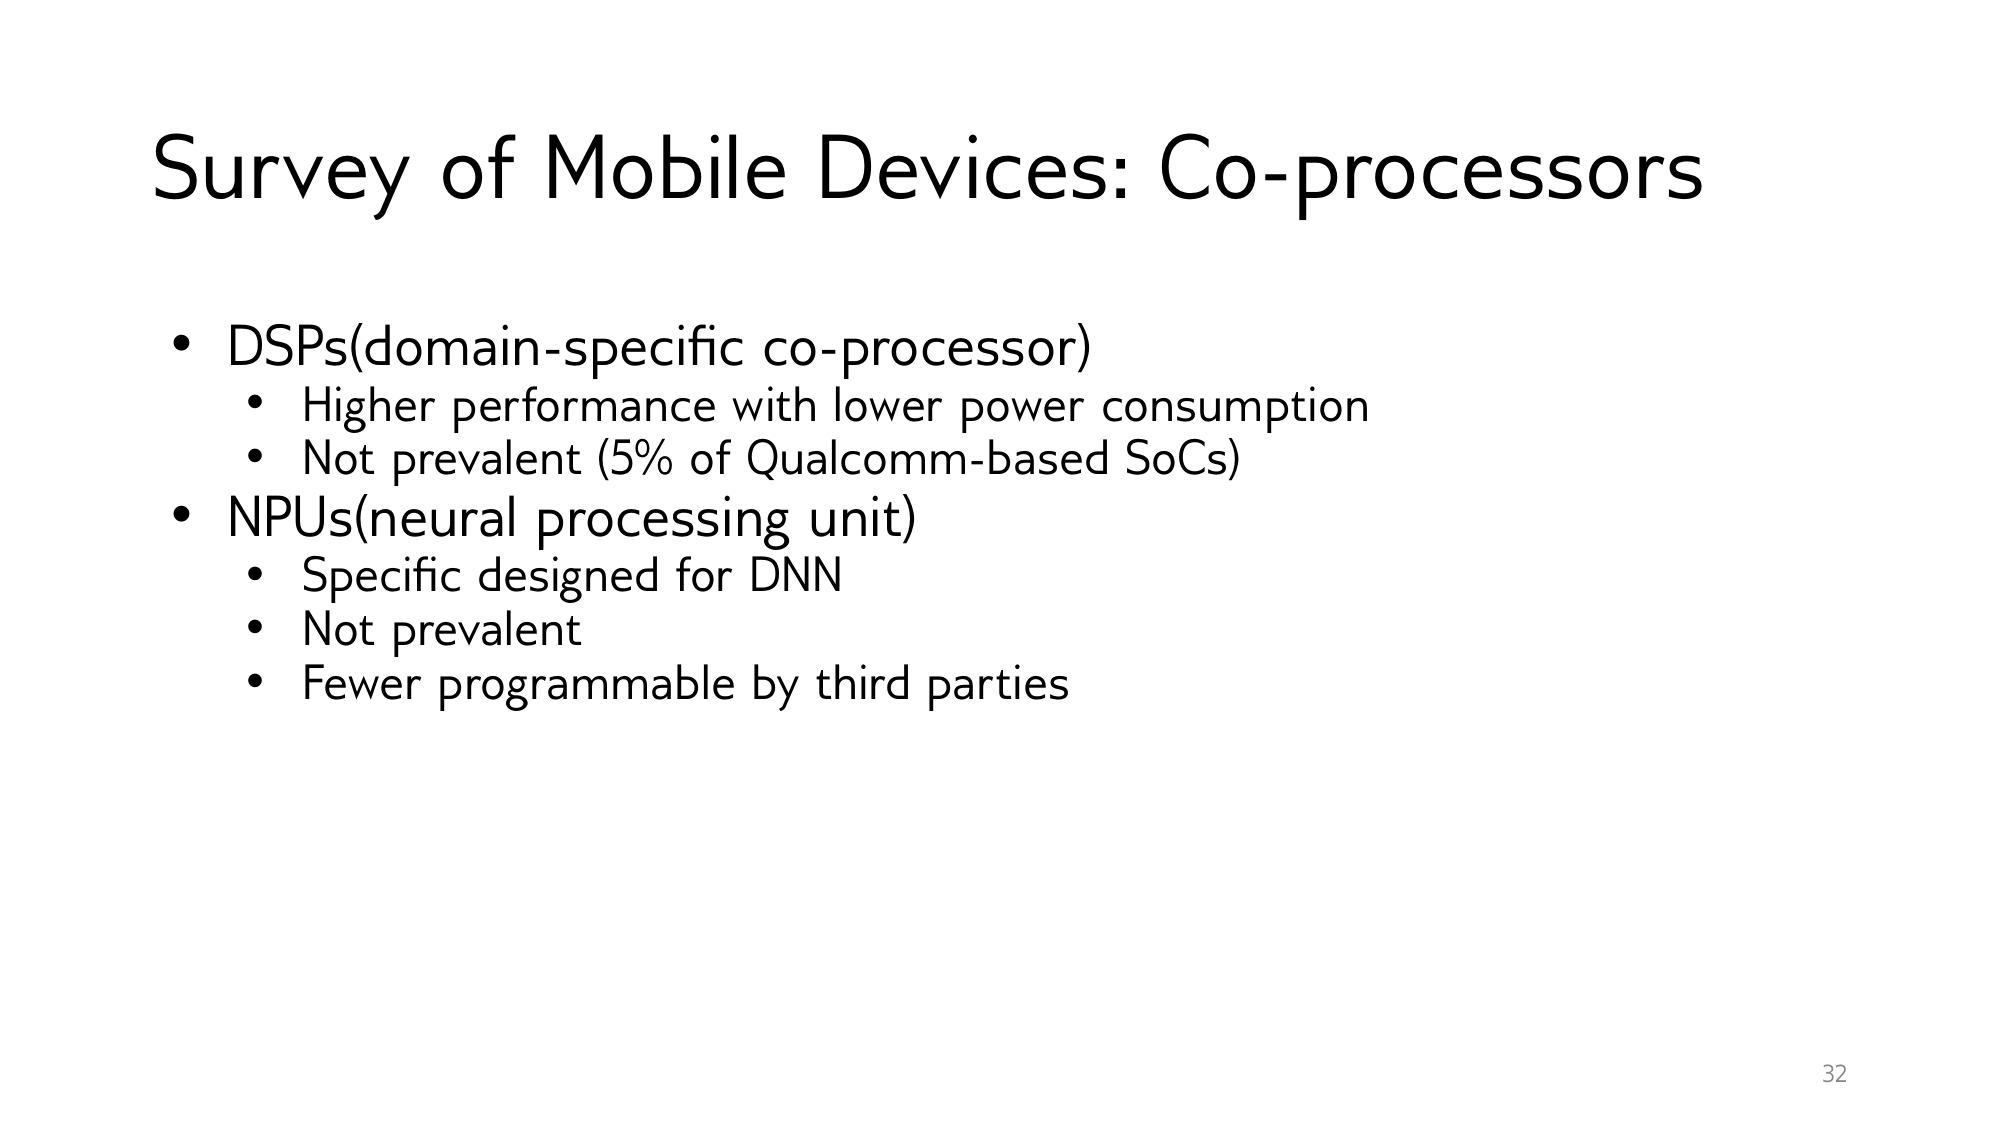

# Survey of Mobile Devices: Co-processors
DSPs(domain-specific co-processor)
Higher performance with lower power consumption
Not prevalent (5% of Qualcomm-based SoCs)
NPUs(neural processing unit)
Specific designed for DNN
Not prevalent
Fewer programmable by third parties

32